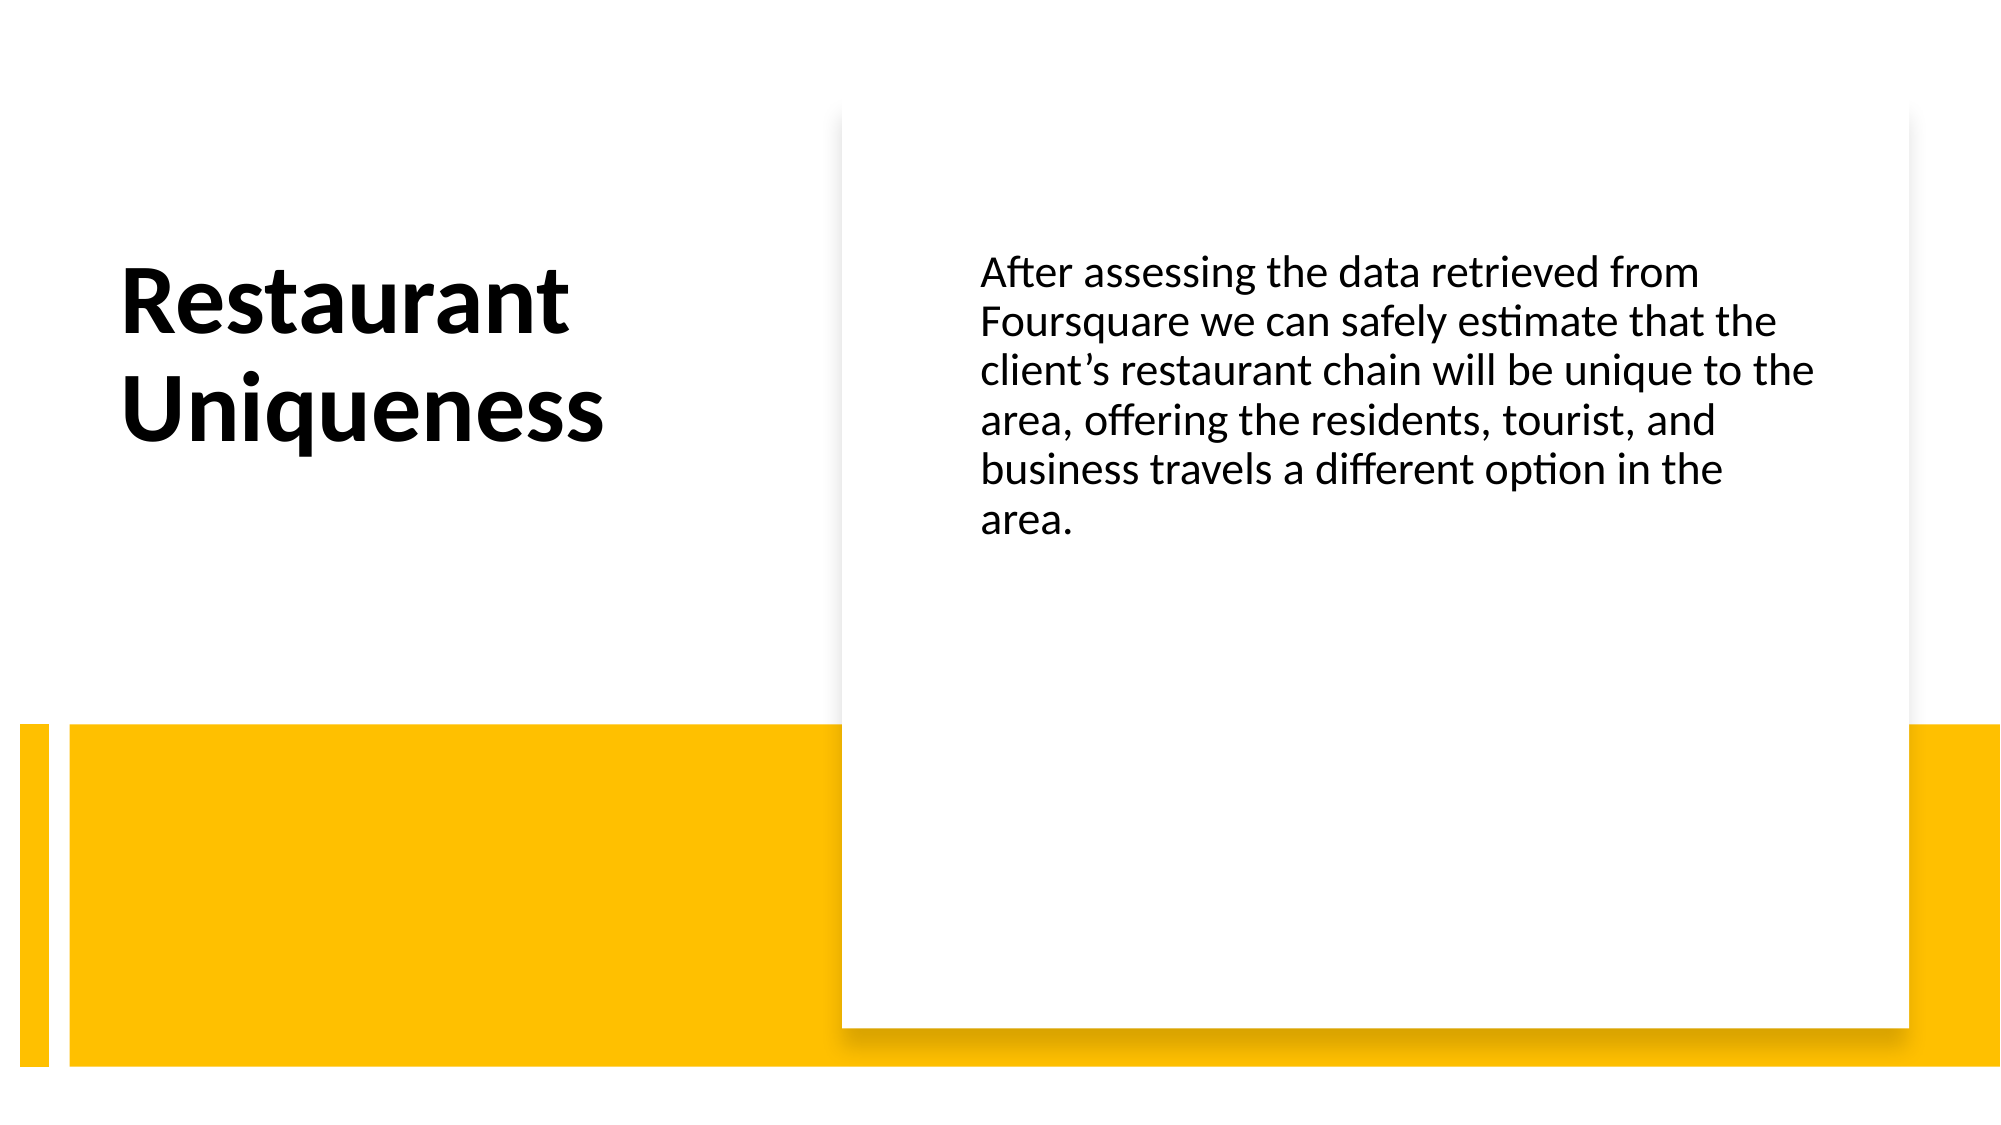

After assessing the data retrieved from Foursquare we can safely estimate that the client’s restaurant chain will be unique to the area, offering the residents, tourist, and business travels a different option in the area.

# Restaurant Uniqueness